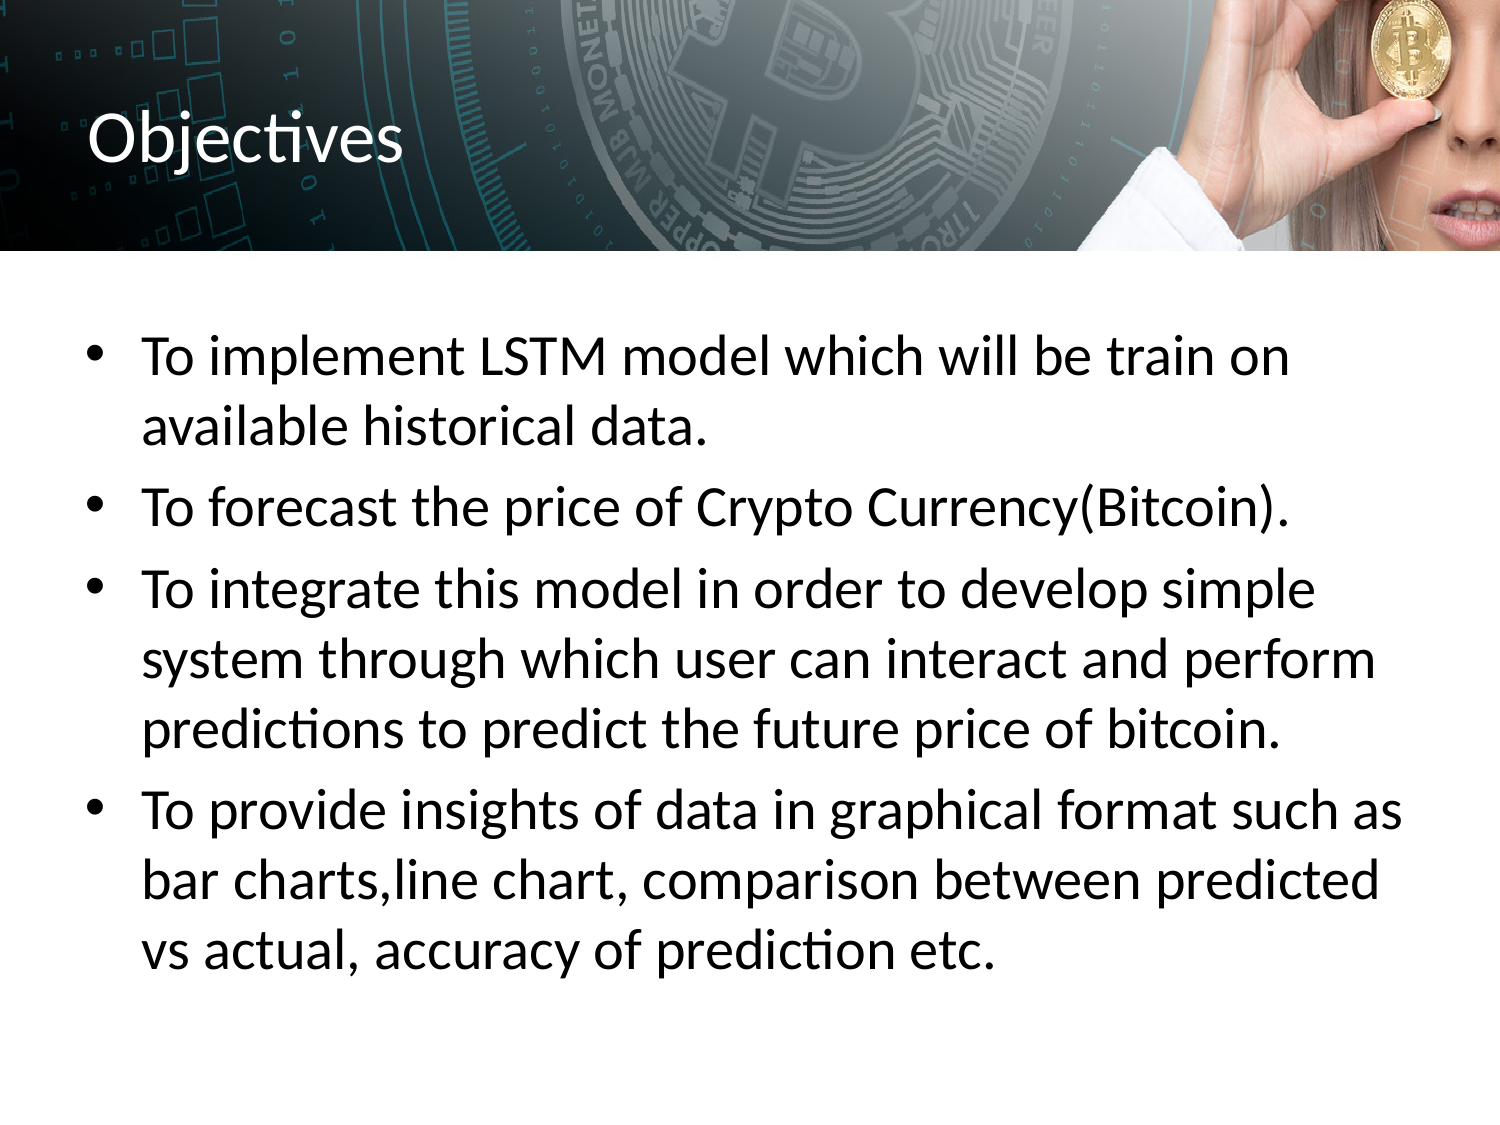

# Objectives
To implement LSTM model which will be train on available historical data.
To forecast the price of Crypto Currency(Bitcoin).
To integrate this model in order to develop simple system through which user can interact and perform predictions to predict the future price of bitcoin.
To provide insights of data in graphical format such as bar charts,line chart, comparison between predicted vs actual, accuracy of prediction etc.